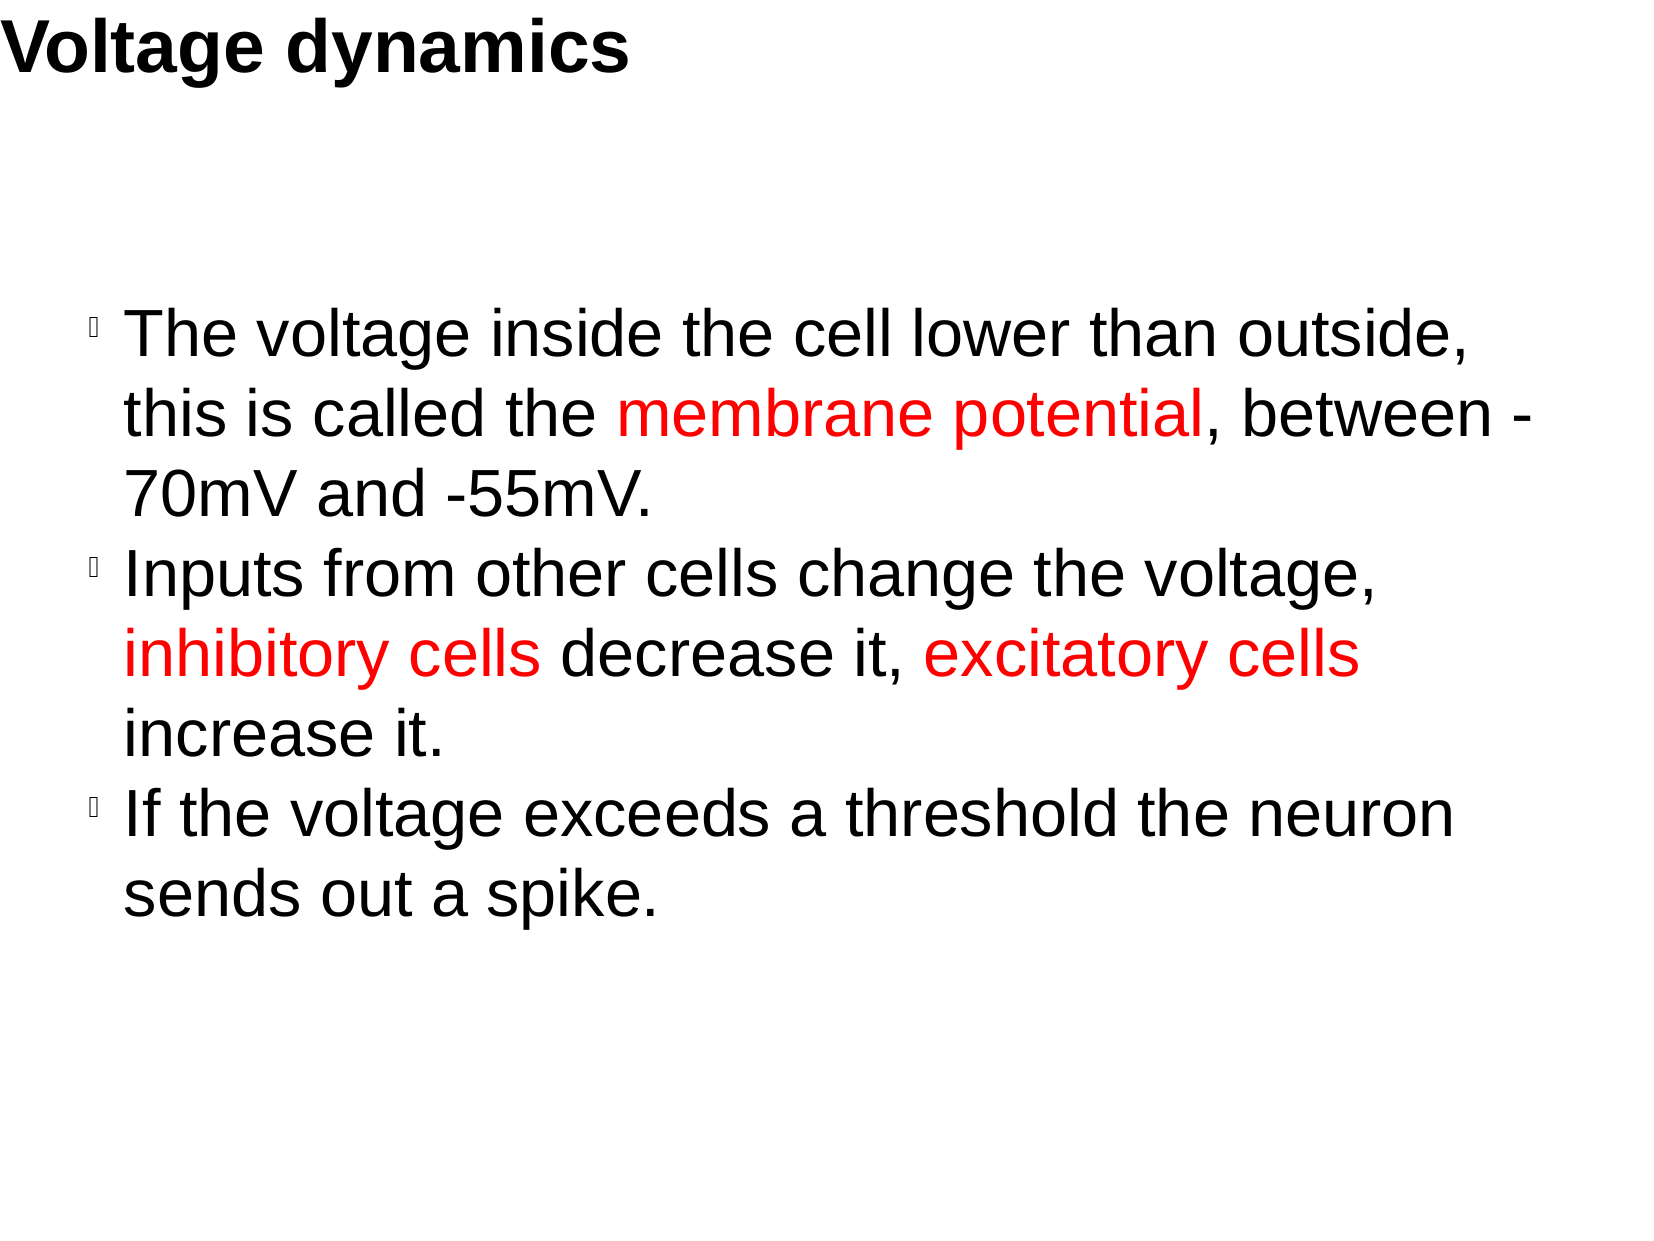

Voltage dynamics
The voltage inside the cell lower than outside, this is called the membrane potential, between -70mV and -55mV.
Inputs from other cells change the voltage, inhibitory cells decrease it, excitatory cells increase it.
If the voltage exceeds a threshold the neuron sends out a spike.